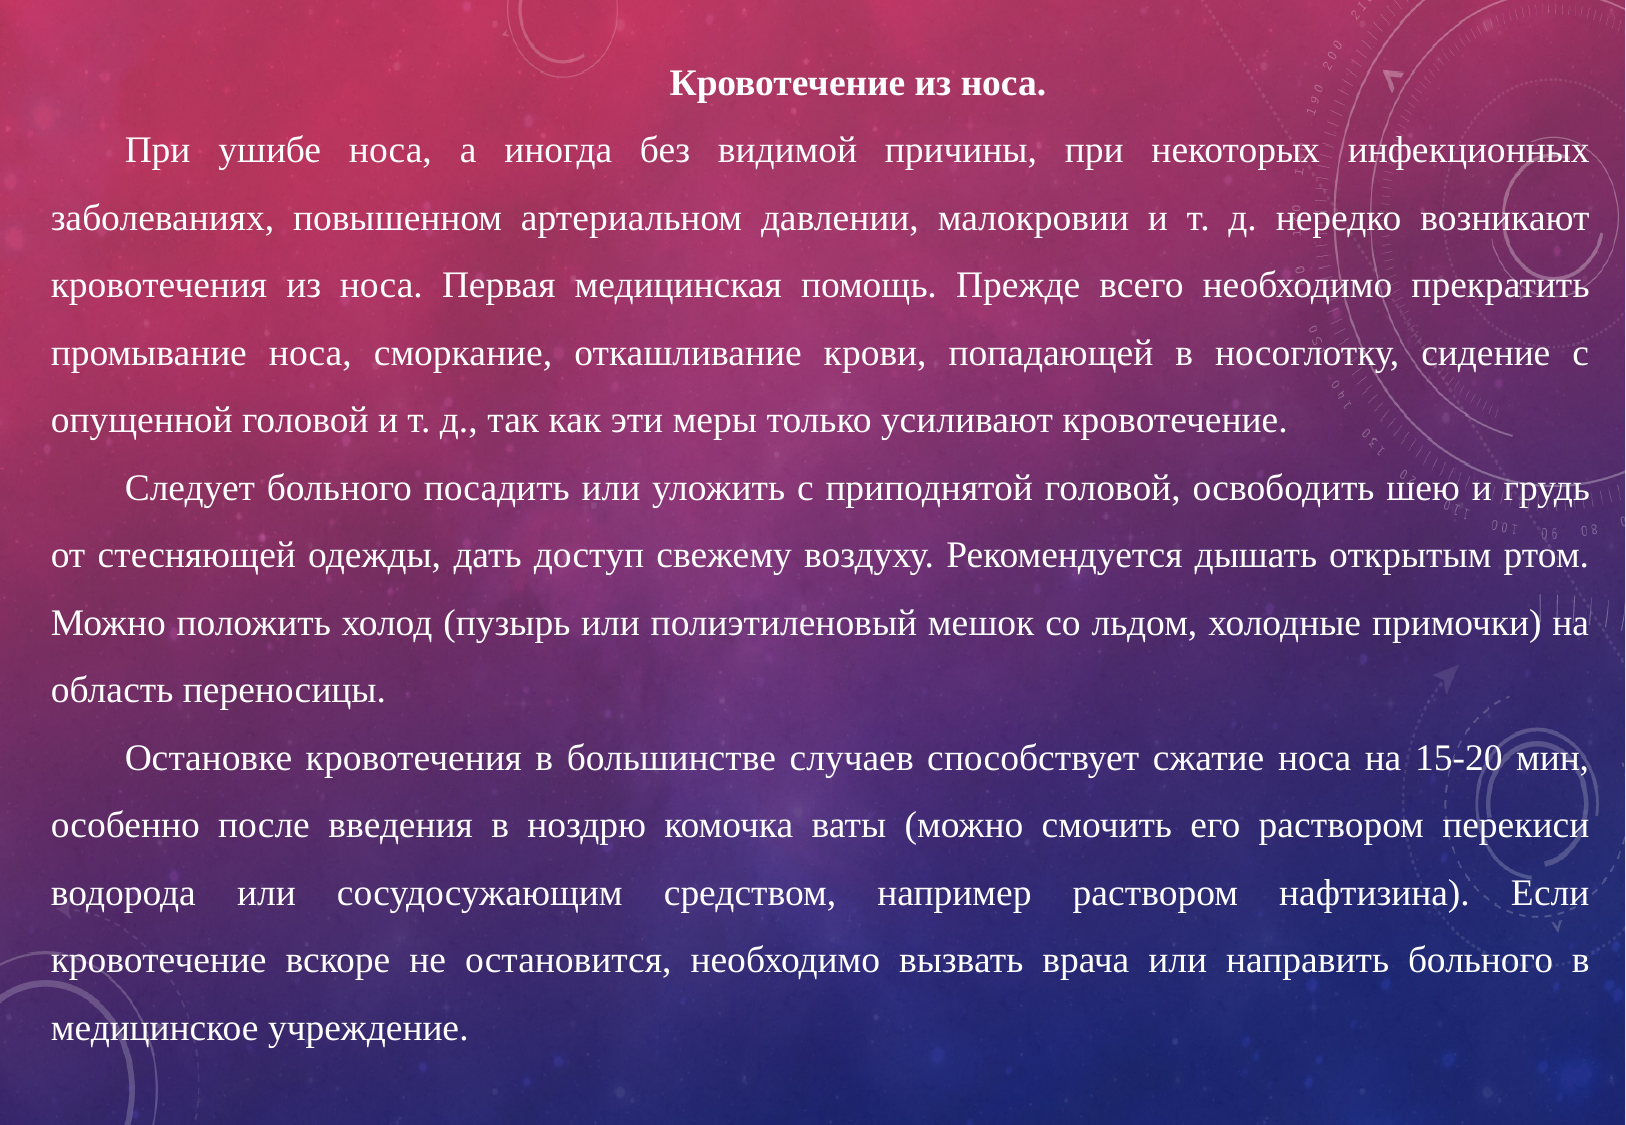

Кровотечение из носа.
При ушибе носа, а иногда без видимой причины, при некоторых инфекционных заболеваниях, повышенном артериальном давлении, малокровии и т. д. нередко возникают кровотечения из носа. Первая медицинская помощь. Прежде всего необходимо прекратить промывание носа, сморкание, откашливание крови, попадающей в носоглотку, сидение с опущенной головой и т. д., так как эти меры только усиливают кровотечение.
Следует больного посадить или уложить с приподнятой головой, освободить шею и грудь от стесняющей одежды, дать доступ свежему воздуху. Рекомендуется дышать открытым ртом. Можно положить холод (пузырь или полиэтиленовый мешок со льдом, холодные примочки) на область переносицы.
Остановке кровотечения в большинстве случаев способствует сжатие носа на 15-20 мин, особенно после введения в ноздрю комочка ваты (можно смочить его раствором перекиси водорода или сосудосужающим средством, например раствором нафтизина). Если кровотечение вскоре не остановится, необходимо вызвать врача или направить больного в медицинское учреждение.